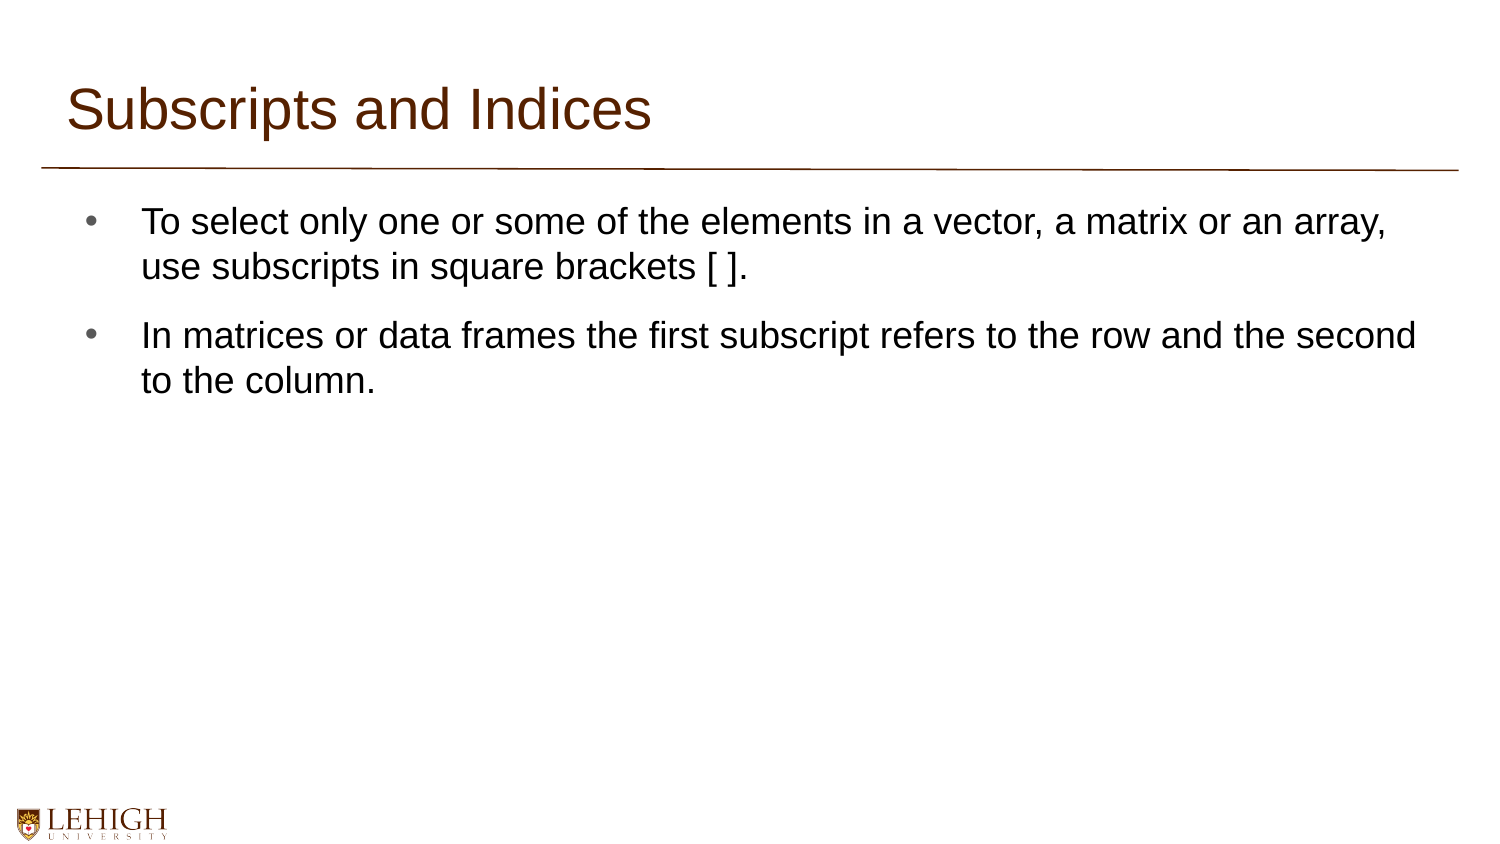

# Subscripts and Indices
To select only one or some of the elements in a vector, a matrix or an array, use subscripts in square brackets [ ].
In matrices or data frames the first subscript refers to the row and the second to the column.